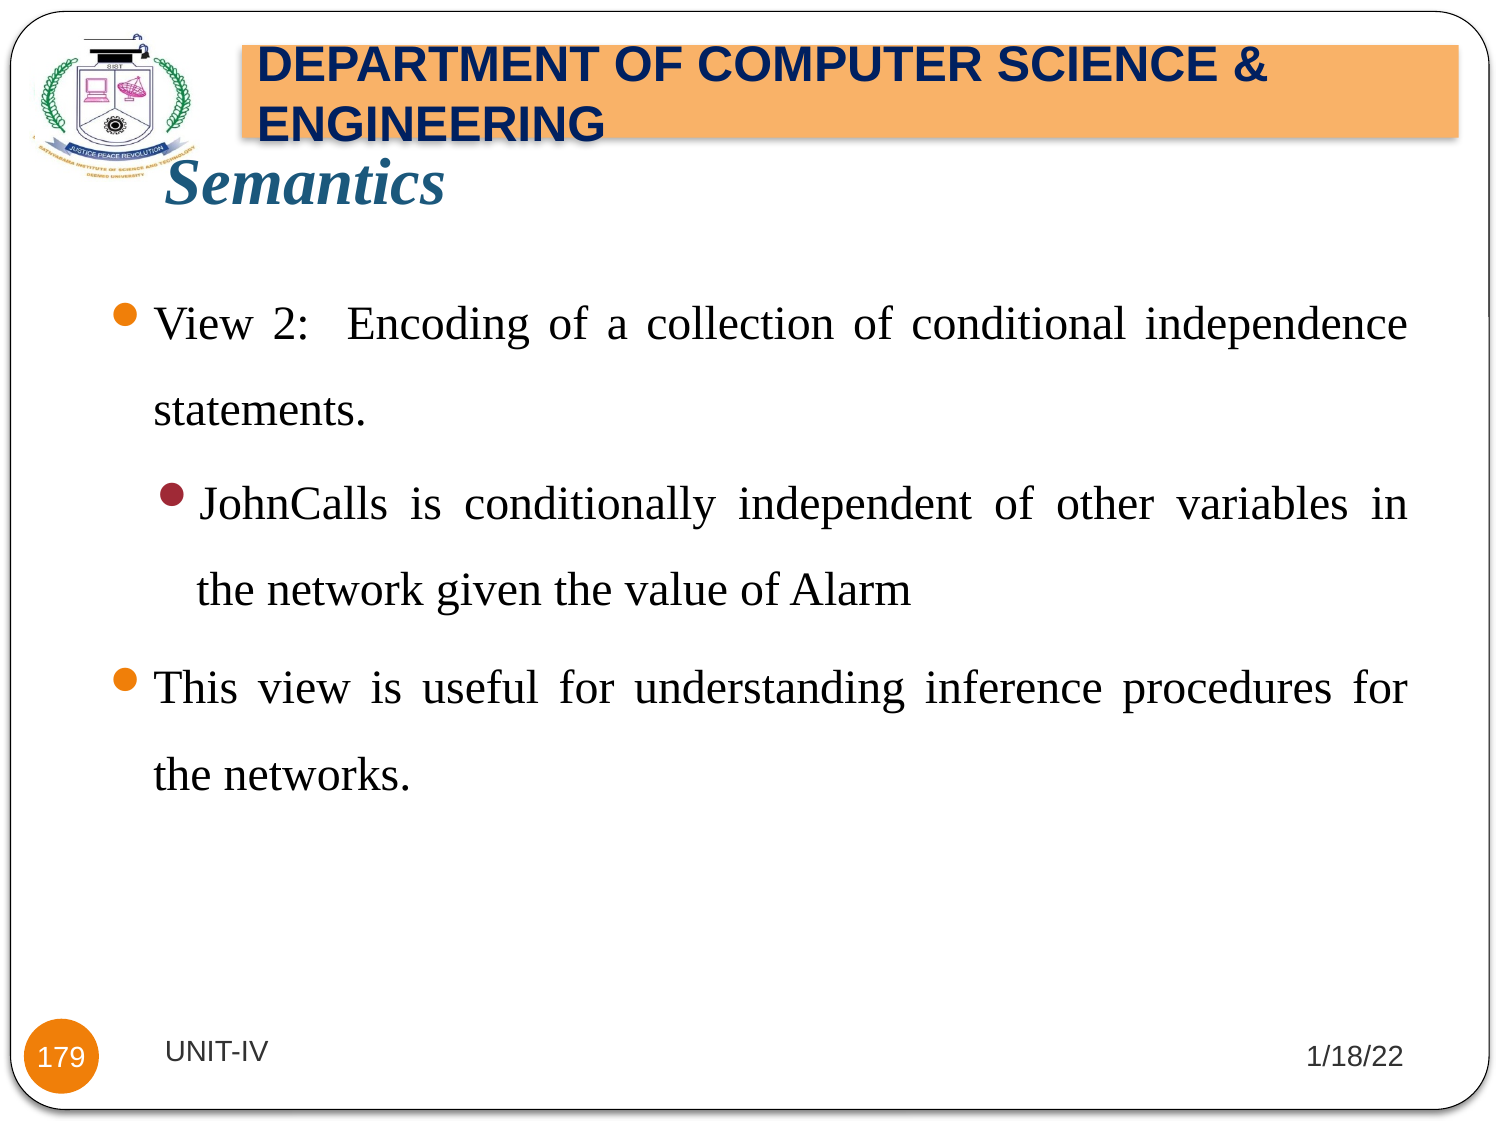

# Semantics
View 2:  Encoding of a collection of conditional independence statements.
JohnCalls is conditionally independent of other variables in the network given the value of Alarm
This view is useful for understanding inference procedures for the networks.
UNIT-IV
1/18/22
179